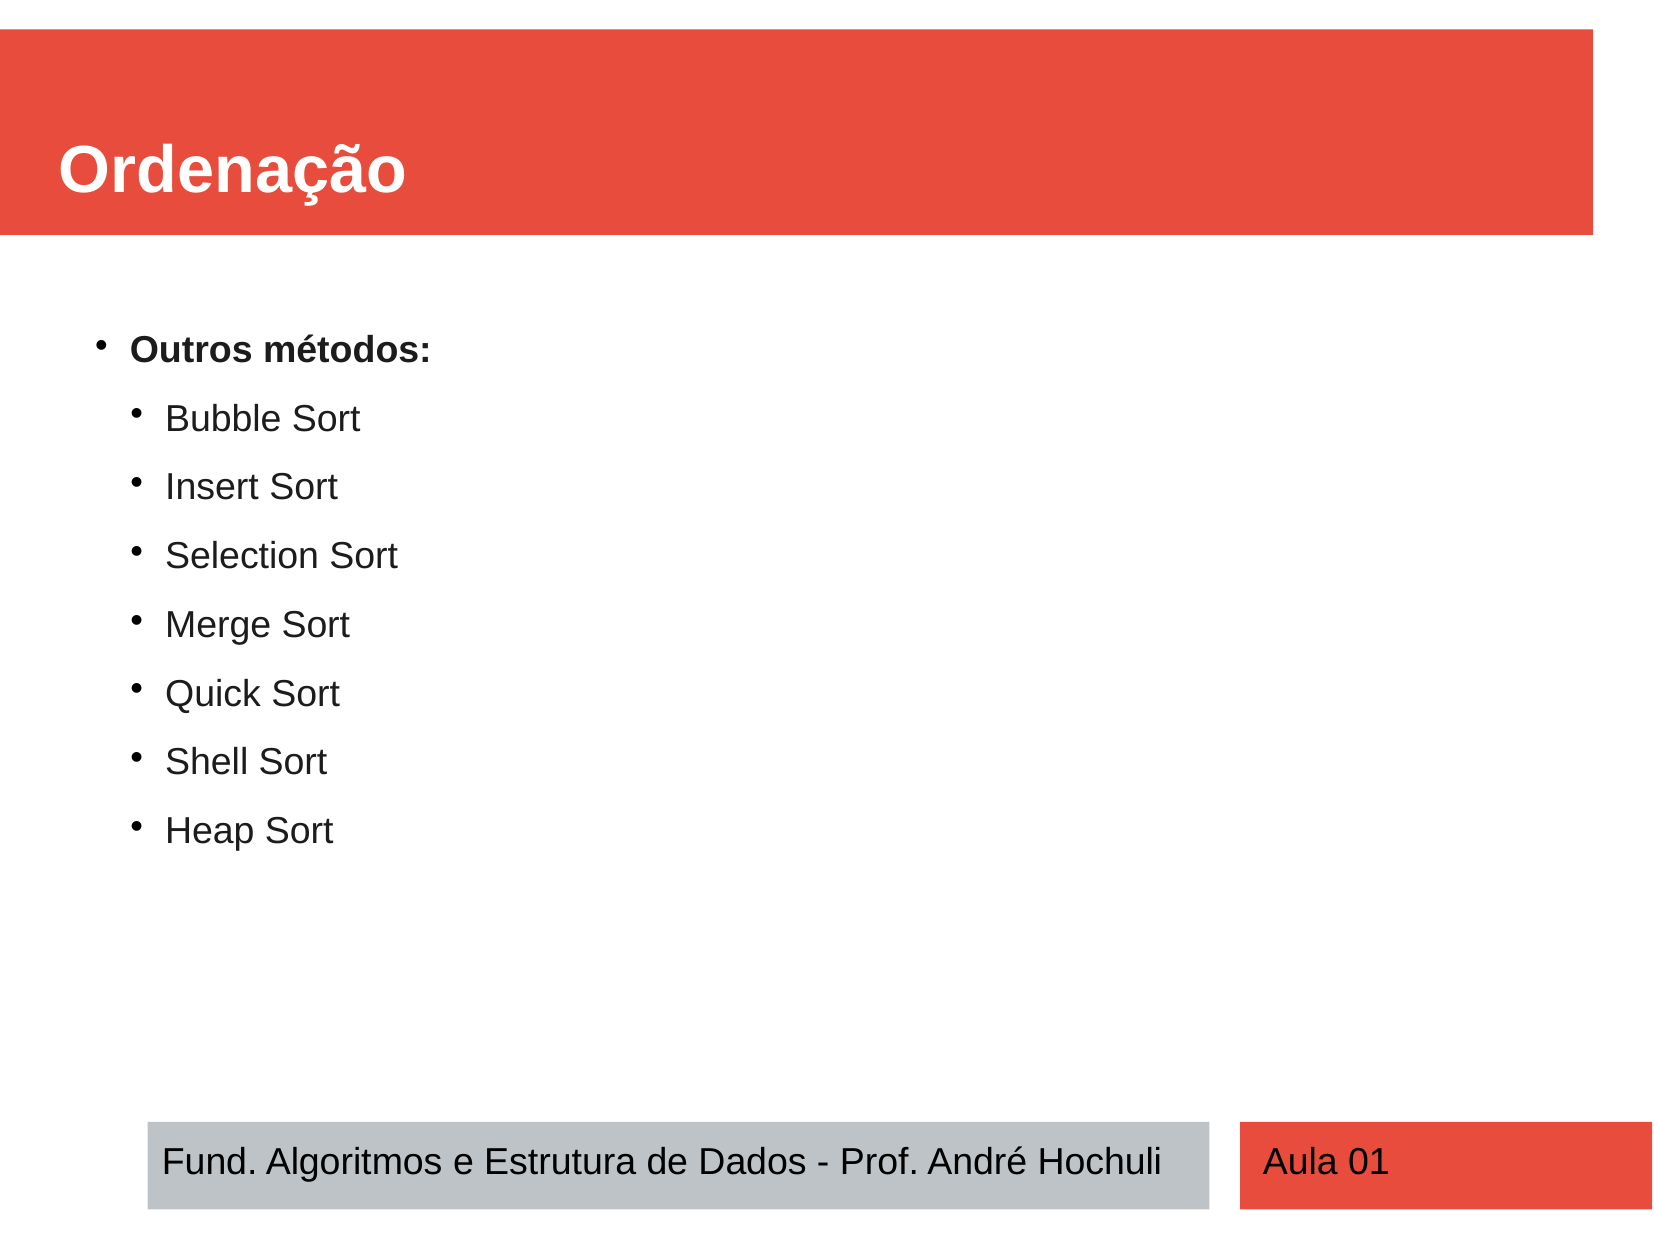

Ordenação
Outros métodos:
Bubble Sort
Insert Sort
Selection Sort
Merge Sort
Quick Sort
Shell Sort
Heap Sort

Fund. Algoritmos e Estrutura de Dados - Prof. André Hochuli
Aula 01